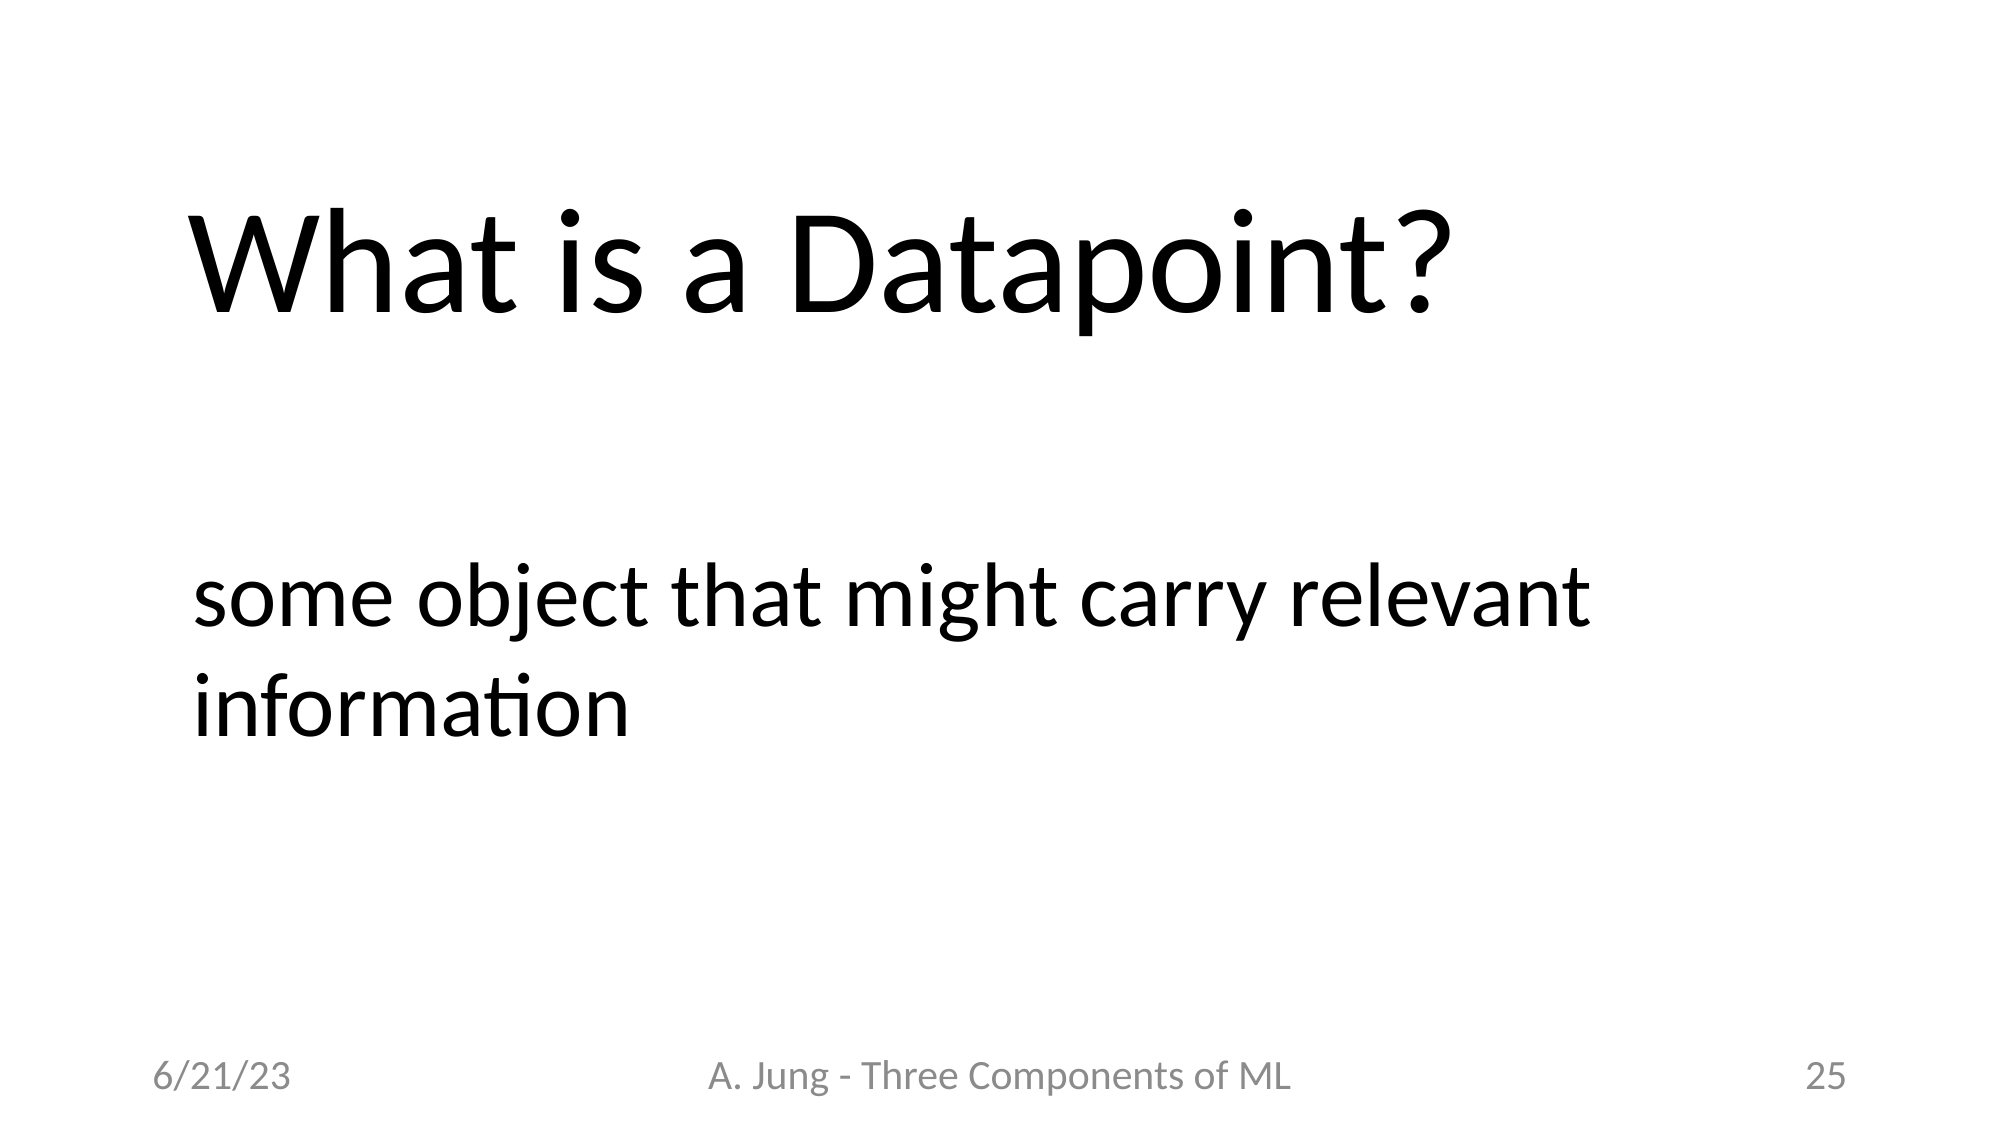

# What is a Datapoint?
some object that might carry relevant
information
6/21/23
A. Jung - Three Components of ML
25